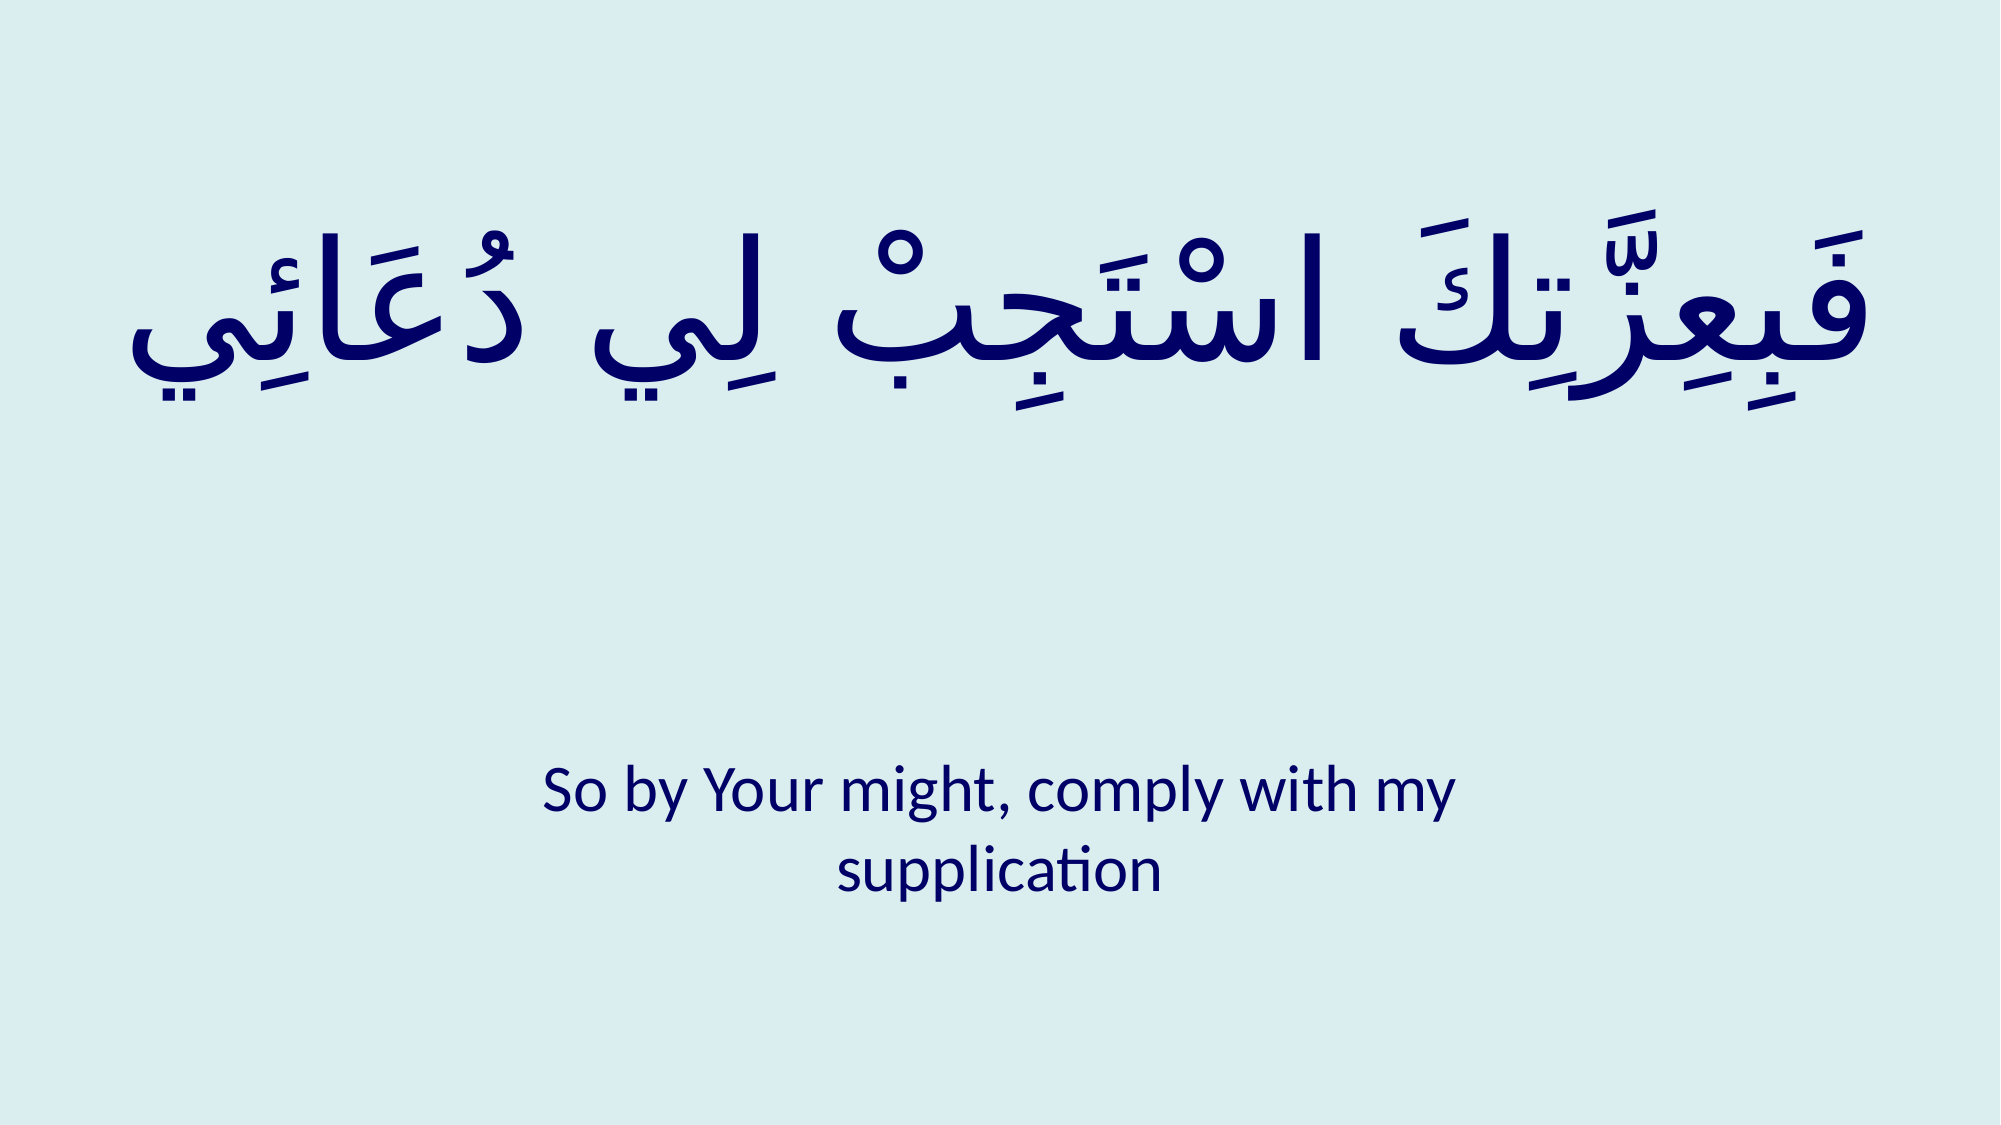

# فَبِعِزَّتِكَ اسْتَجِبْ لِي دُعَائِي
So by Your might, comply with my supplication